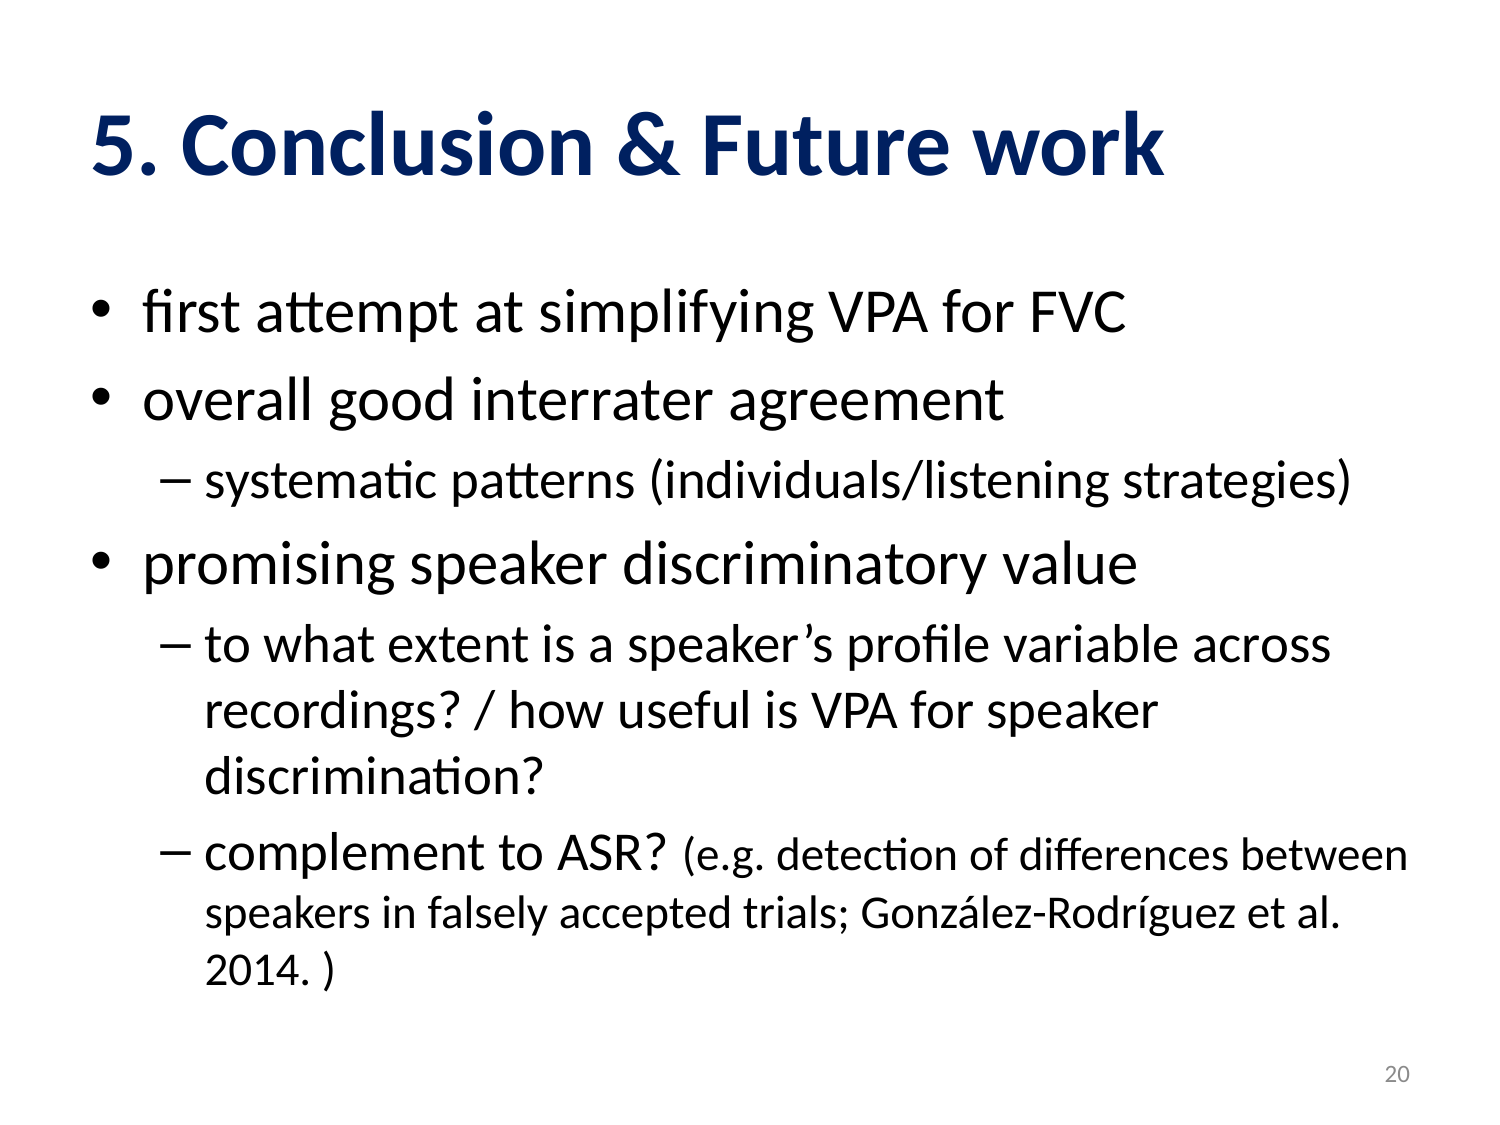

# 5. Conclusion & Future work
first attempt at simplifying VPA for FVC
overall good interrater agreement
systematic patterns (individuals/listening strategies)
promising speaker discriminatory value
to what extent is a speaker’s profile variable across recordings? / how useful is VPA for speaker discrimination?
complement to ASR? (e.g. detection of differences between speakers in falsely accepted trials; González-Rodríguez et al. 2014. )

20